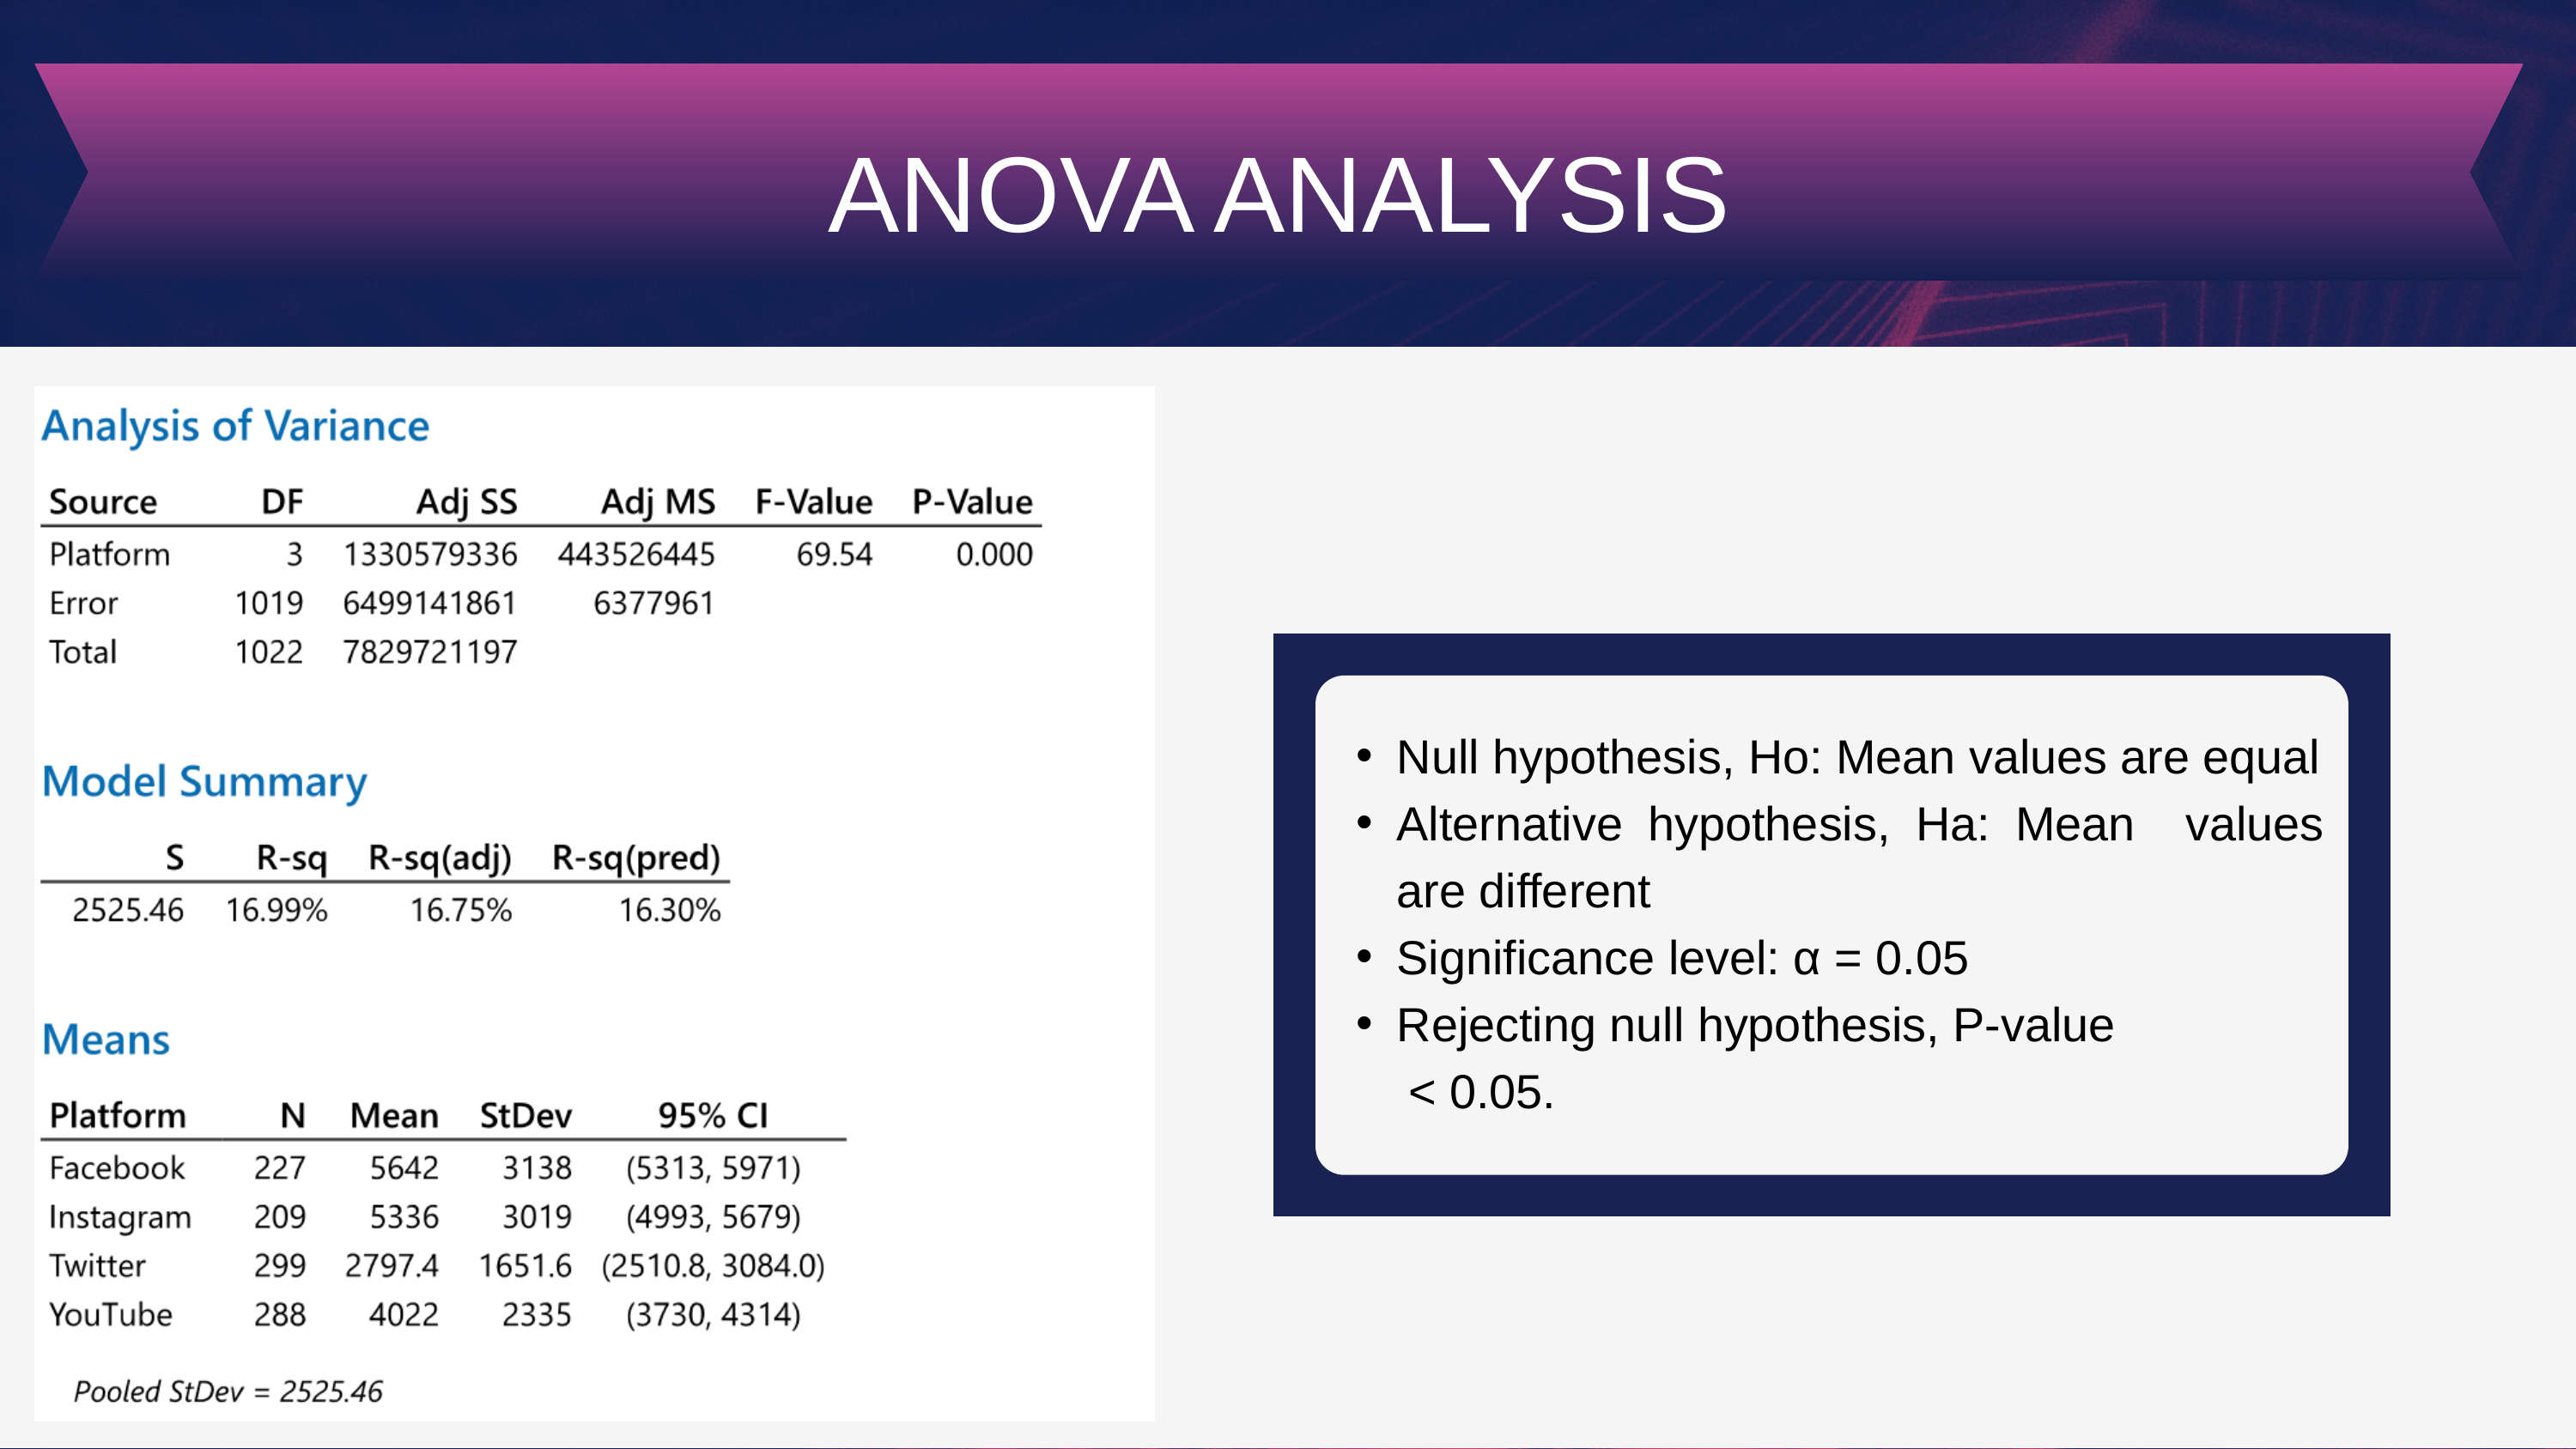

ANOVA ANALYSIS

Null hypothesis, Ho: Mean values are equal
Alternative hypothesis, Ha: Mean  values are different
Significance level: α = 0.05
Rejecting null hypothesis, P-value
       < 0.05.